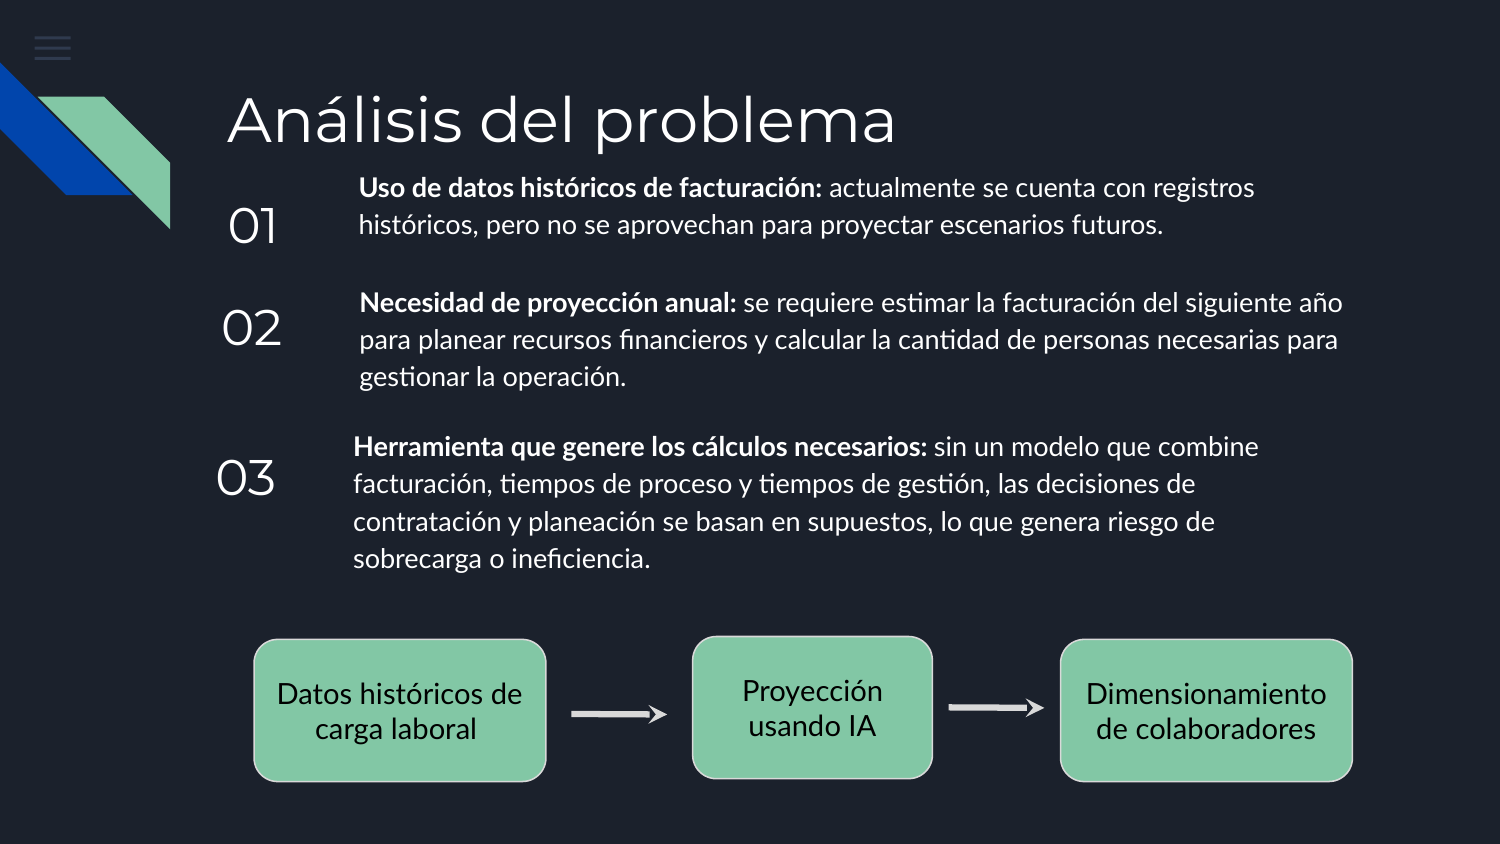

# Análisis del problema
Uso de datos históricos de facturación: actualmente se cuenta con registros históricos, pero no se aprovechan para proyectar escenarios futuros.
01

Necesidad de proyección anual: se requiere estimar la facturación del siguiente año para planear recursos financieros y calcular la cantidad de personas necesarias para gestionar la operación.
02

Herramienta que genere los cálculos necesarios: sin un modelo que combine facturación, tiempos de proceso y tiempos de gestión, las decisiones de contratación y planeación se basan en supuestos, lo que genera riesgo de sobrecarga o ineficiencia.

03
Proyección usando IA
Datos históricos de carga laboral
Dimensionamiento de colaboradores